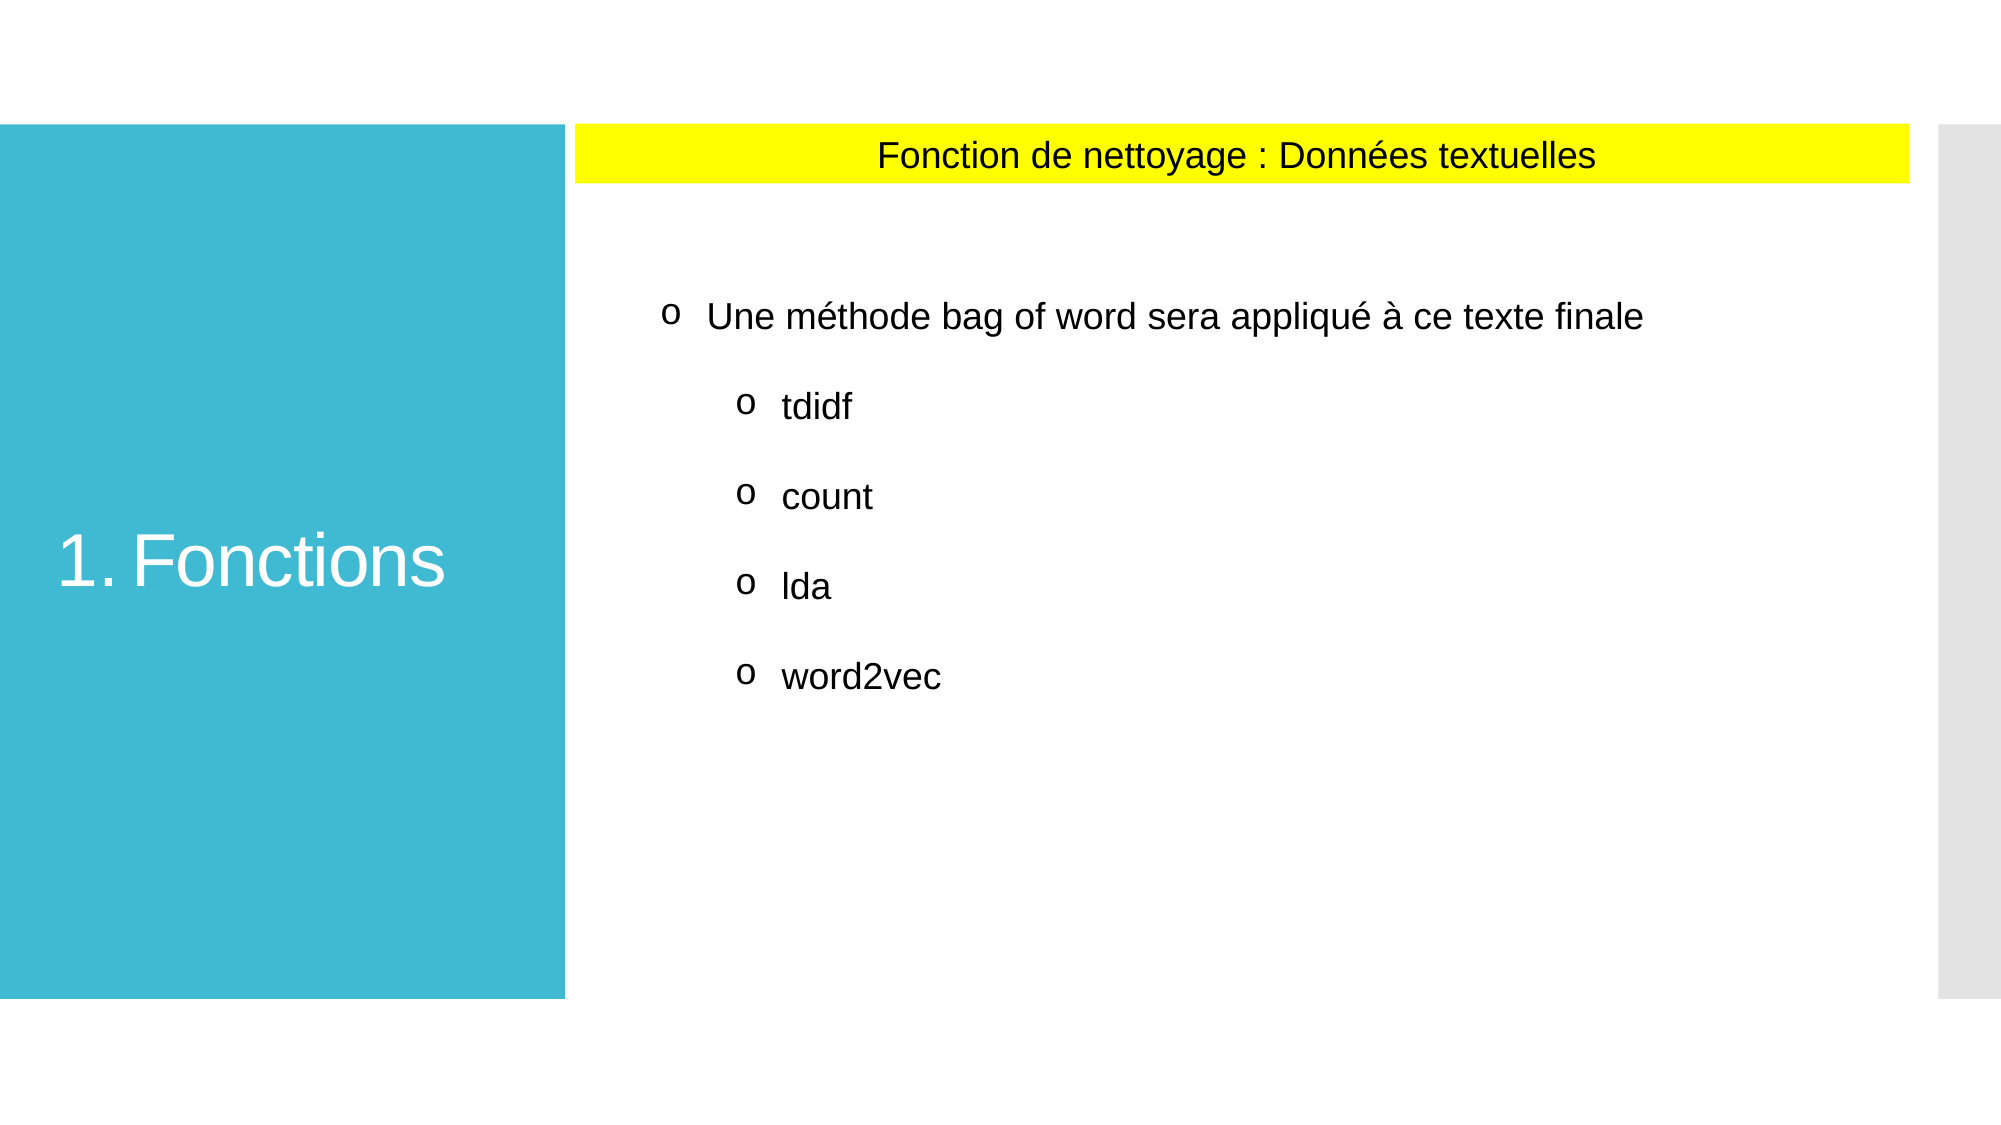

Fonction de nettoyage : Données textuelles
# Fonctions
Une méthode bag of word sera appliqué à ce texte finale
tdidf
count
lda
word2vec